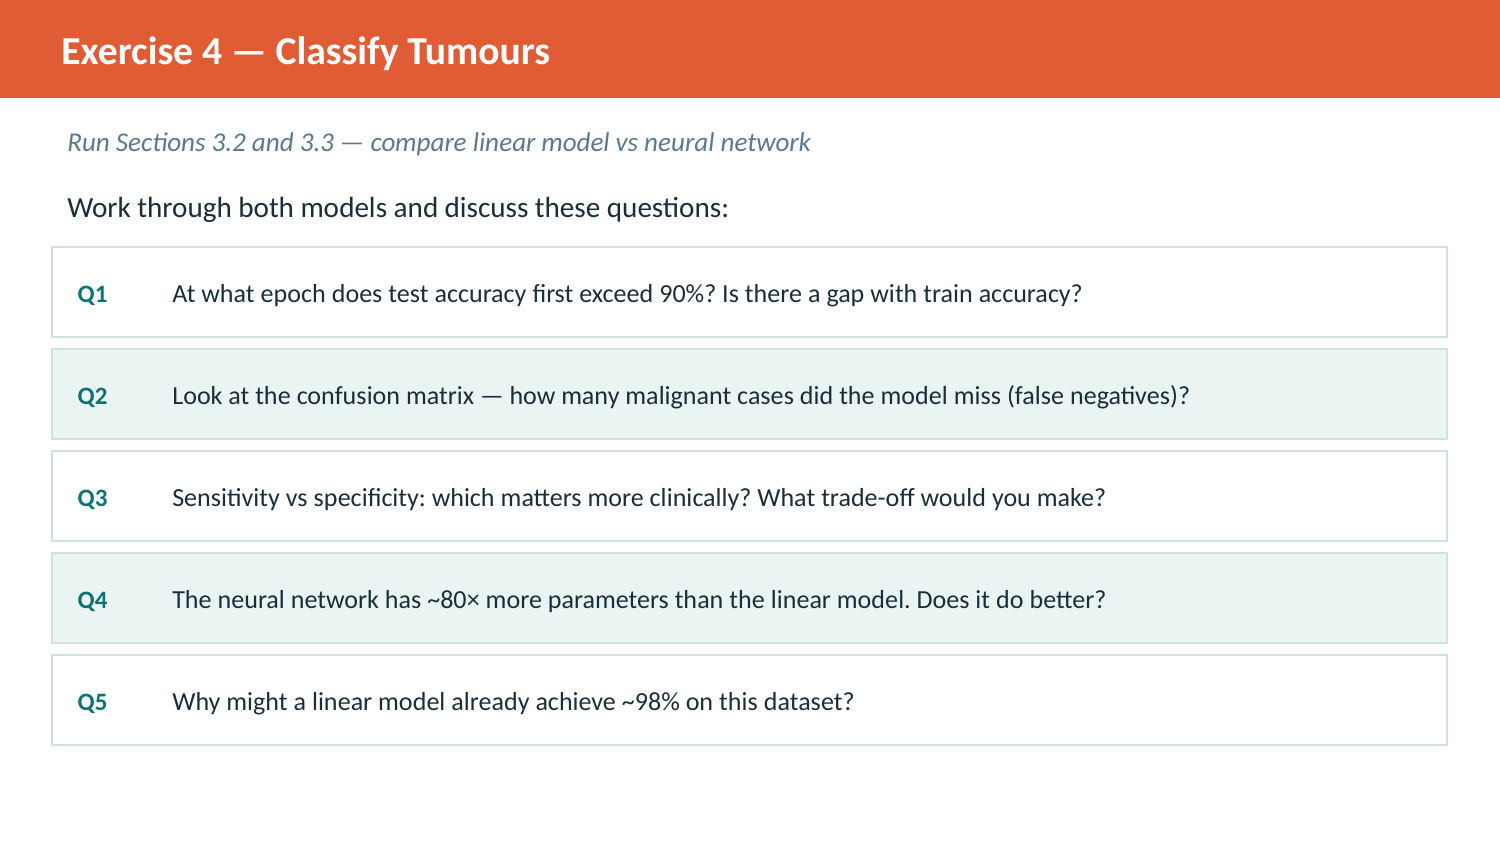

Exercise 4 — Classify Tumours
Run Sections 3.2 and 3.3 — compare linear model vs neural network
Work through both models and discuss these questions:

Q1
At what epoch does test accuracy first exceed 90%? Is there a gap with train accuracy?

Q2
Look at the confusion matrix — how many malignant cases did the model miss (false negatives)?

Q3
Sensitivity vs specificity: which matters more clinically? What trade-off would you make?

Q4
The neural network has ~80× more parameters than the linear model. Does it do better?

Q5
Why might a linear model already achieve ~98% on this dataset?